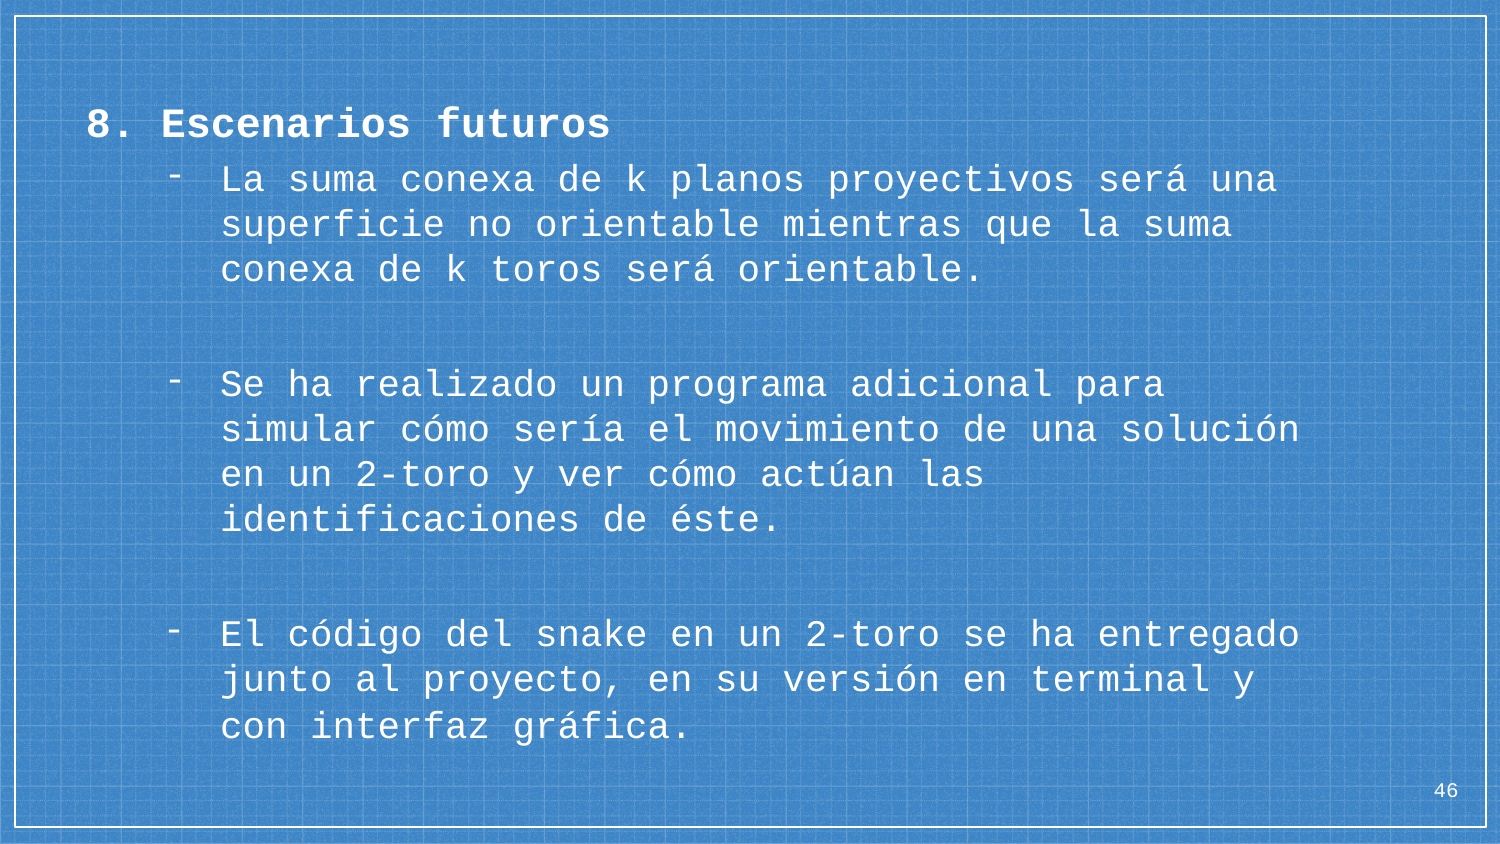

# 8. Escenarios futuros
La suma conexa de k planos proyectivos será una superficie no orientable mientras que la suma conexa de k toros será orientable.

Se ha realizado un programa adicional para simular cómo sería el movimiento de una solución en un 2-toro y ver cómo actúan las identificaciones de éste.

El código del snake en un 2-toro se ha entregado junto al proyecto, en su versión en terminal y con interfaz gráfica.
46